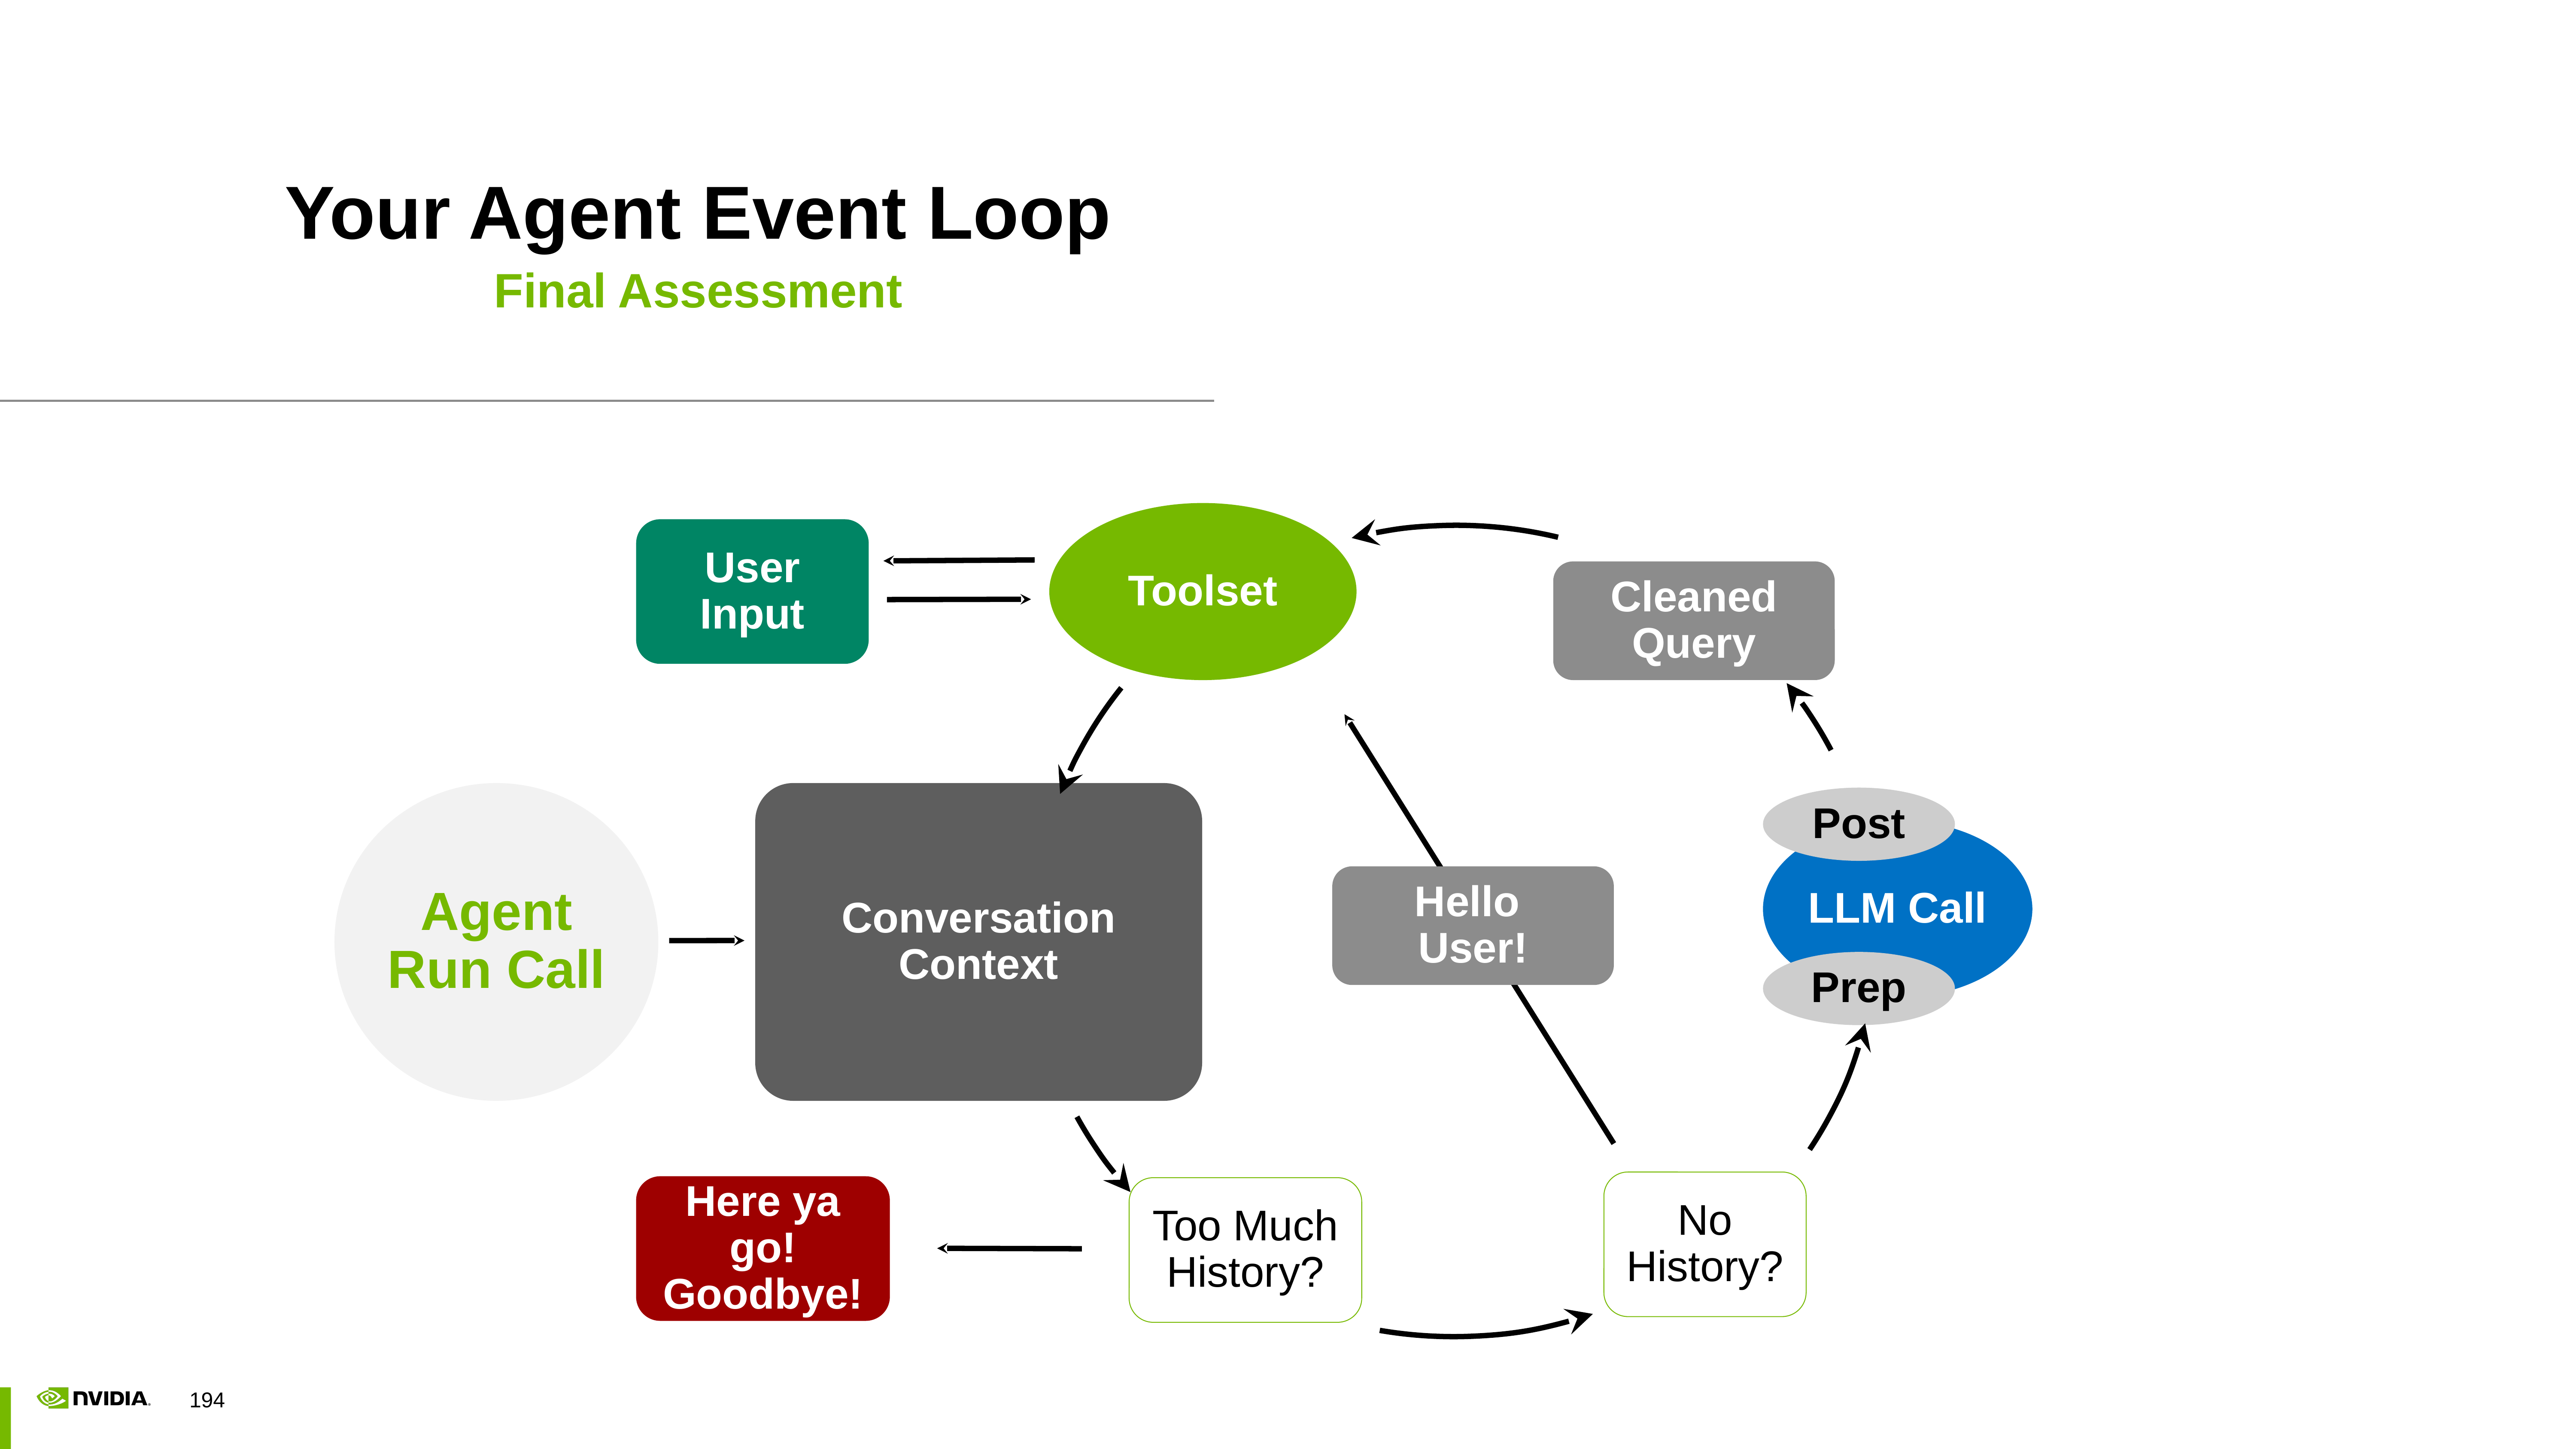

# Your Agent Event Loop
Final Assessment
Toolset

User Input
Cleaned
Query
Agent
Run Call
Conversation Context
Post
LLM Call
Hello
User!
Prep
No History?
Here ya go!
Goodbye!
Too Much History?